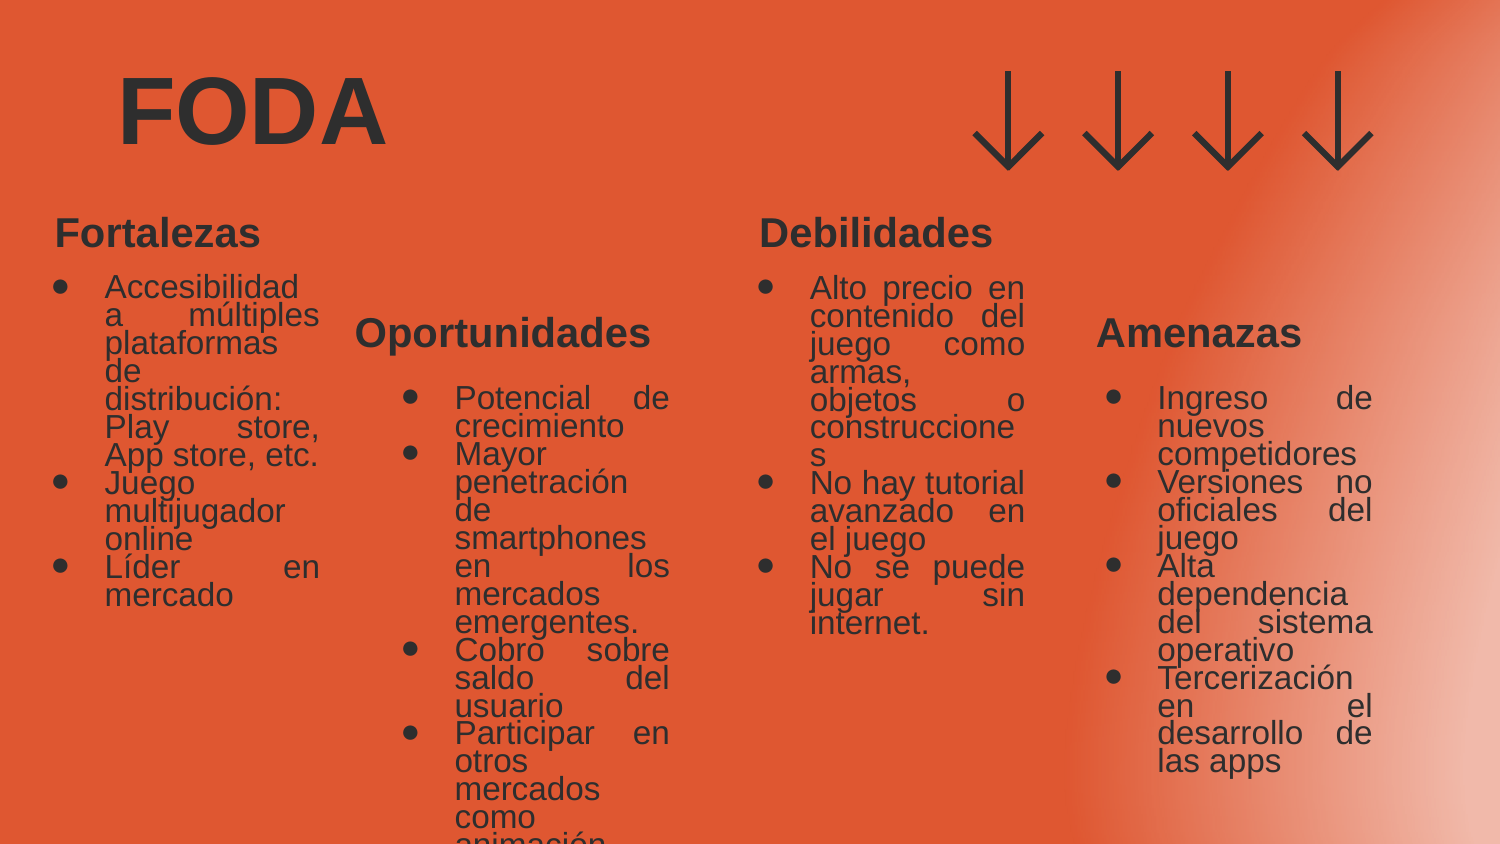

FODA
# Fortalezas
Debilidades
Accesibilidad a múltiples plataformas de distribución: Play store, App store, etc.
Juego multijugador online
Líder en mercado

Alto precio en contenido del juego como armas, objetos o construcciones
No hay tutorial avanzado en el juego
No se puede jugar sin internet.

Oportunidades
Amenazas
Potencial de crecimiento
Mayor penetración de smartphones en los mercados emergentes.
Cobro sobre saldo del usuario
Participar en otros mercados como animación, consolas o films

Ingreso de nuevos competidores
Versiones no oficiales del juego
Alta dependencia del sistema operativo
Tercerización en el desarrollo de las apps